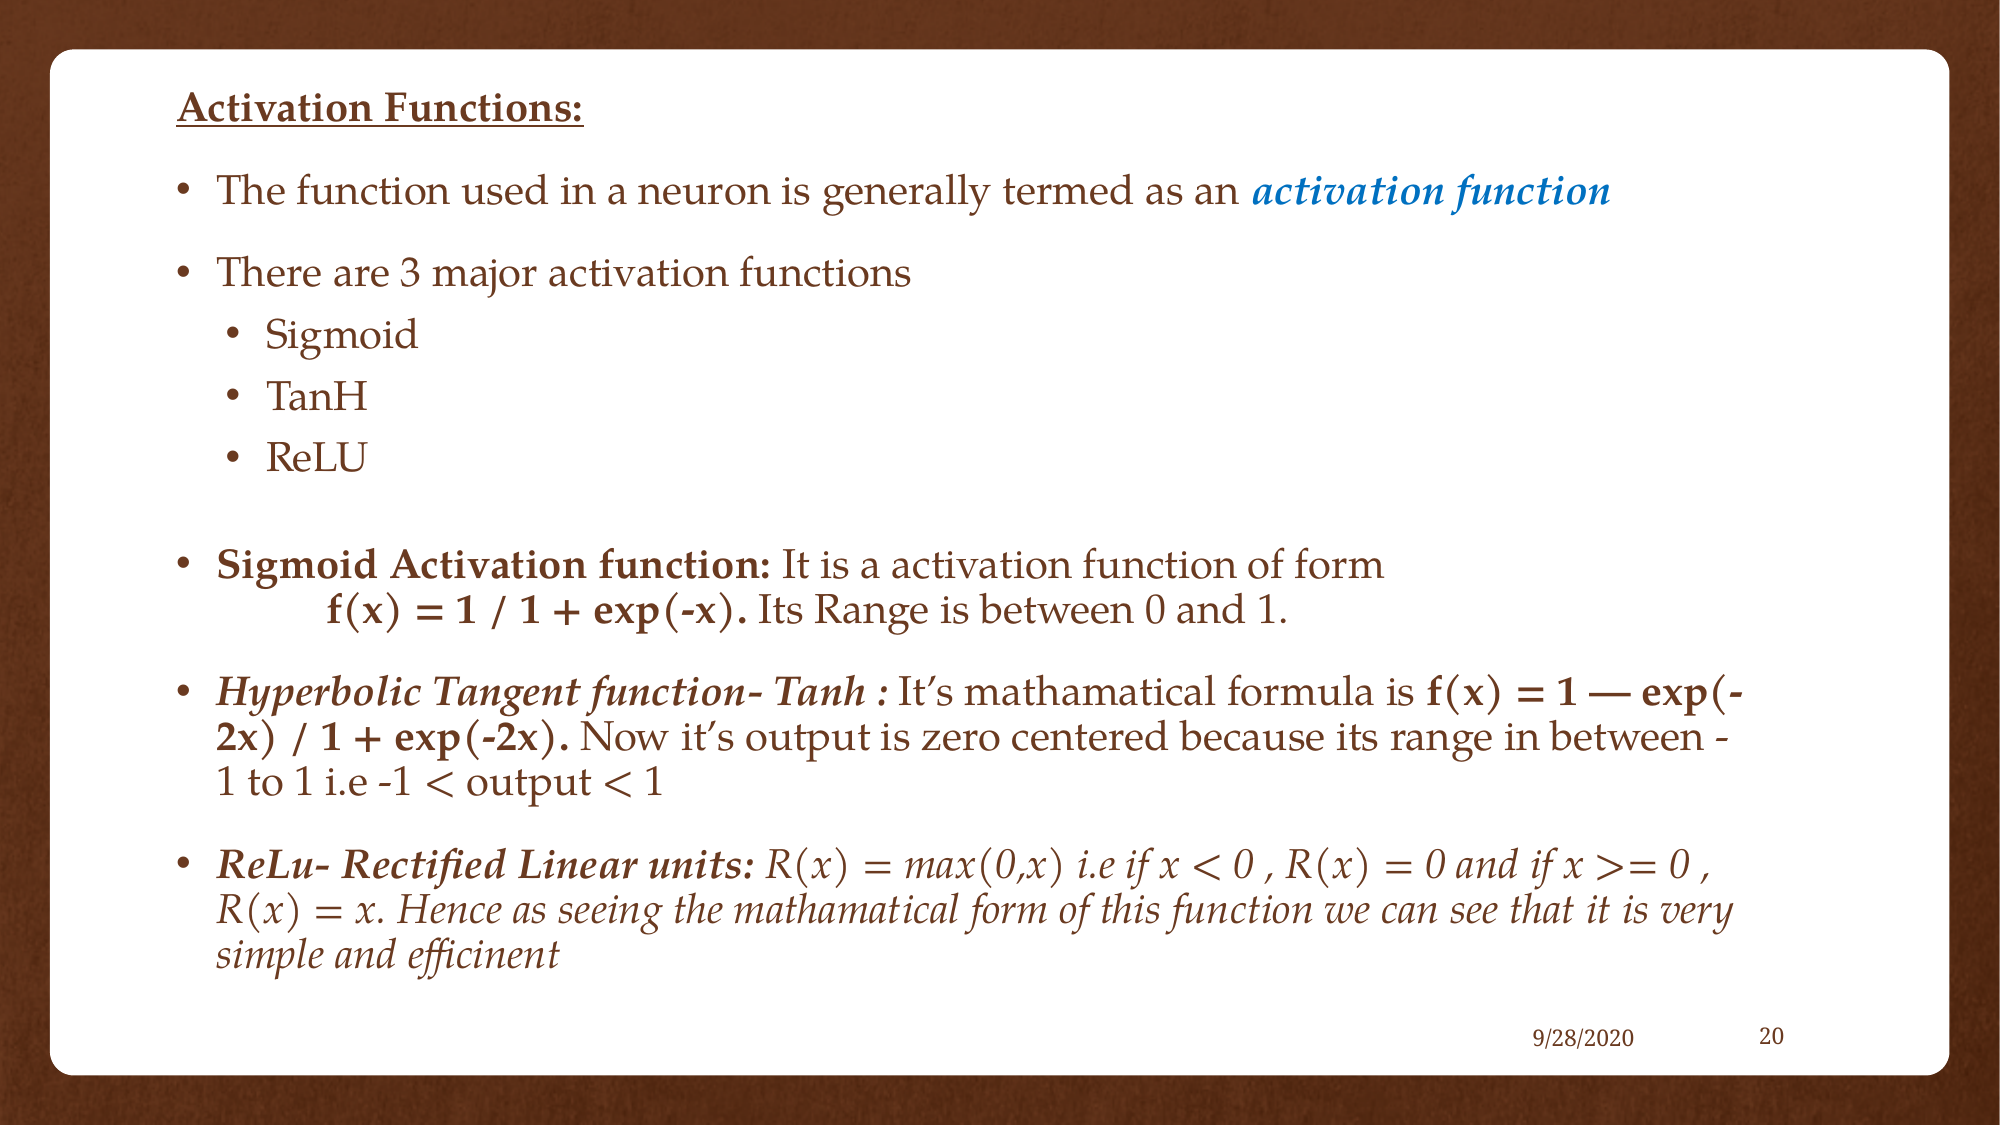

Activation Functions:
The function used in a neuron is generally termed as an activation function
There are 3 major activation functions
Sigmoid
TanH
ReLU

Sigmoid Activation function: It is a activation function of form
	f(x) = 1 / 1 + exp(-x). Its Range is between 0 and 1.
Hyperbolic Tangent function- Tanh : It’s mathamatical formula is f(x) = 1 — exp(-2x) / 1 + exp(-2x). Now it’s output is zero centered because its range in between -1 to 1 i.e -1 < output < 1
ReLu- Rectified Linear units: R(x) = max(0,x) i.e if x < 0 , R(x) = 0 and if x >= 0 , R(x) = x. Hence as seeing the mathamatical form of this function we can see that it is very simple and efficinent
9/28/2020
20